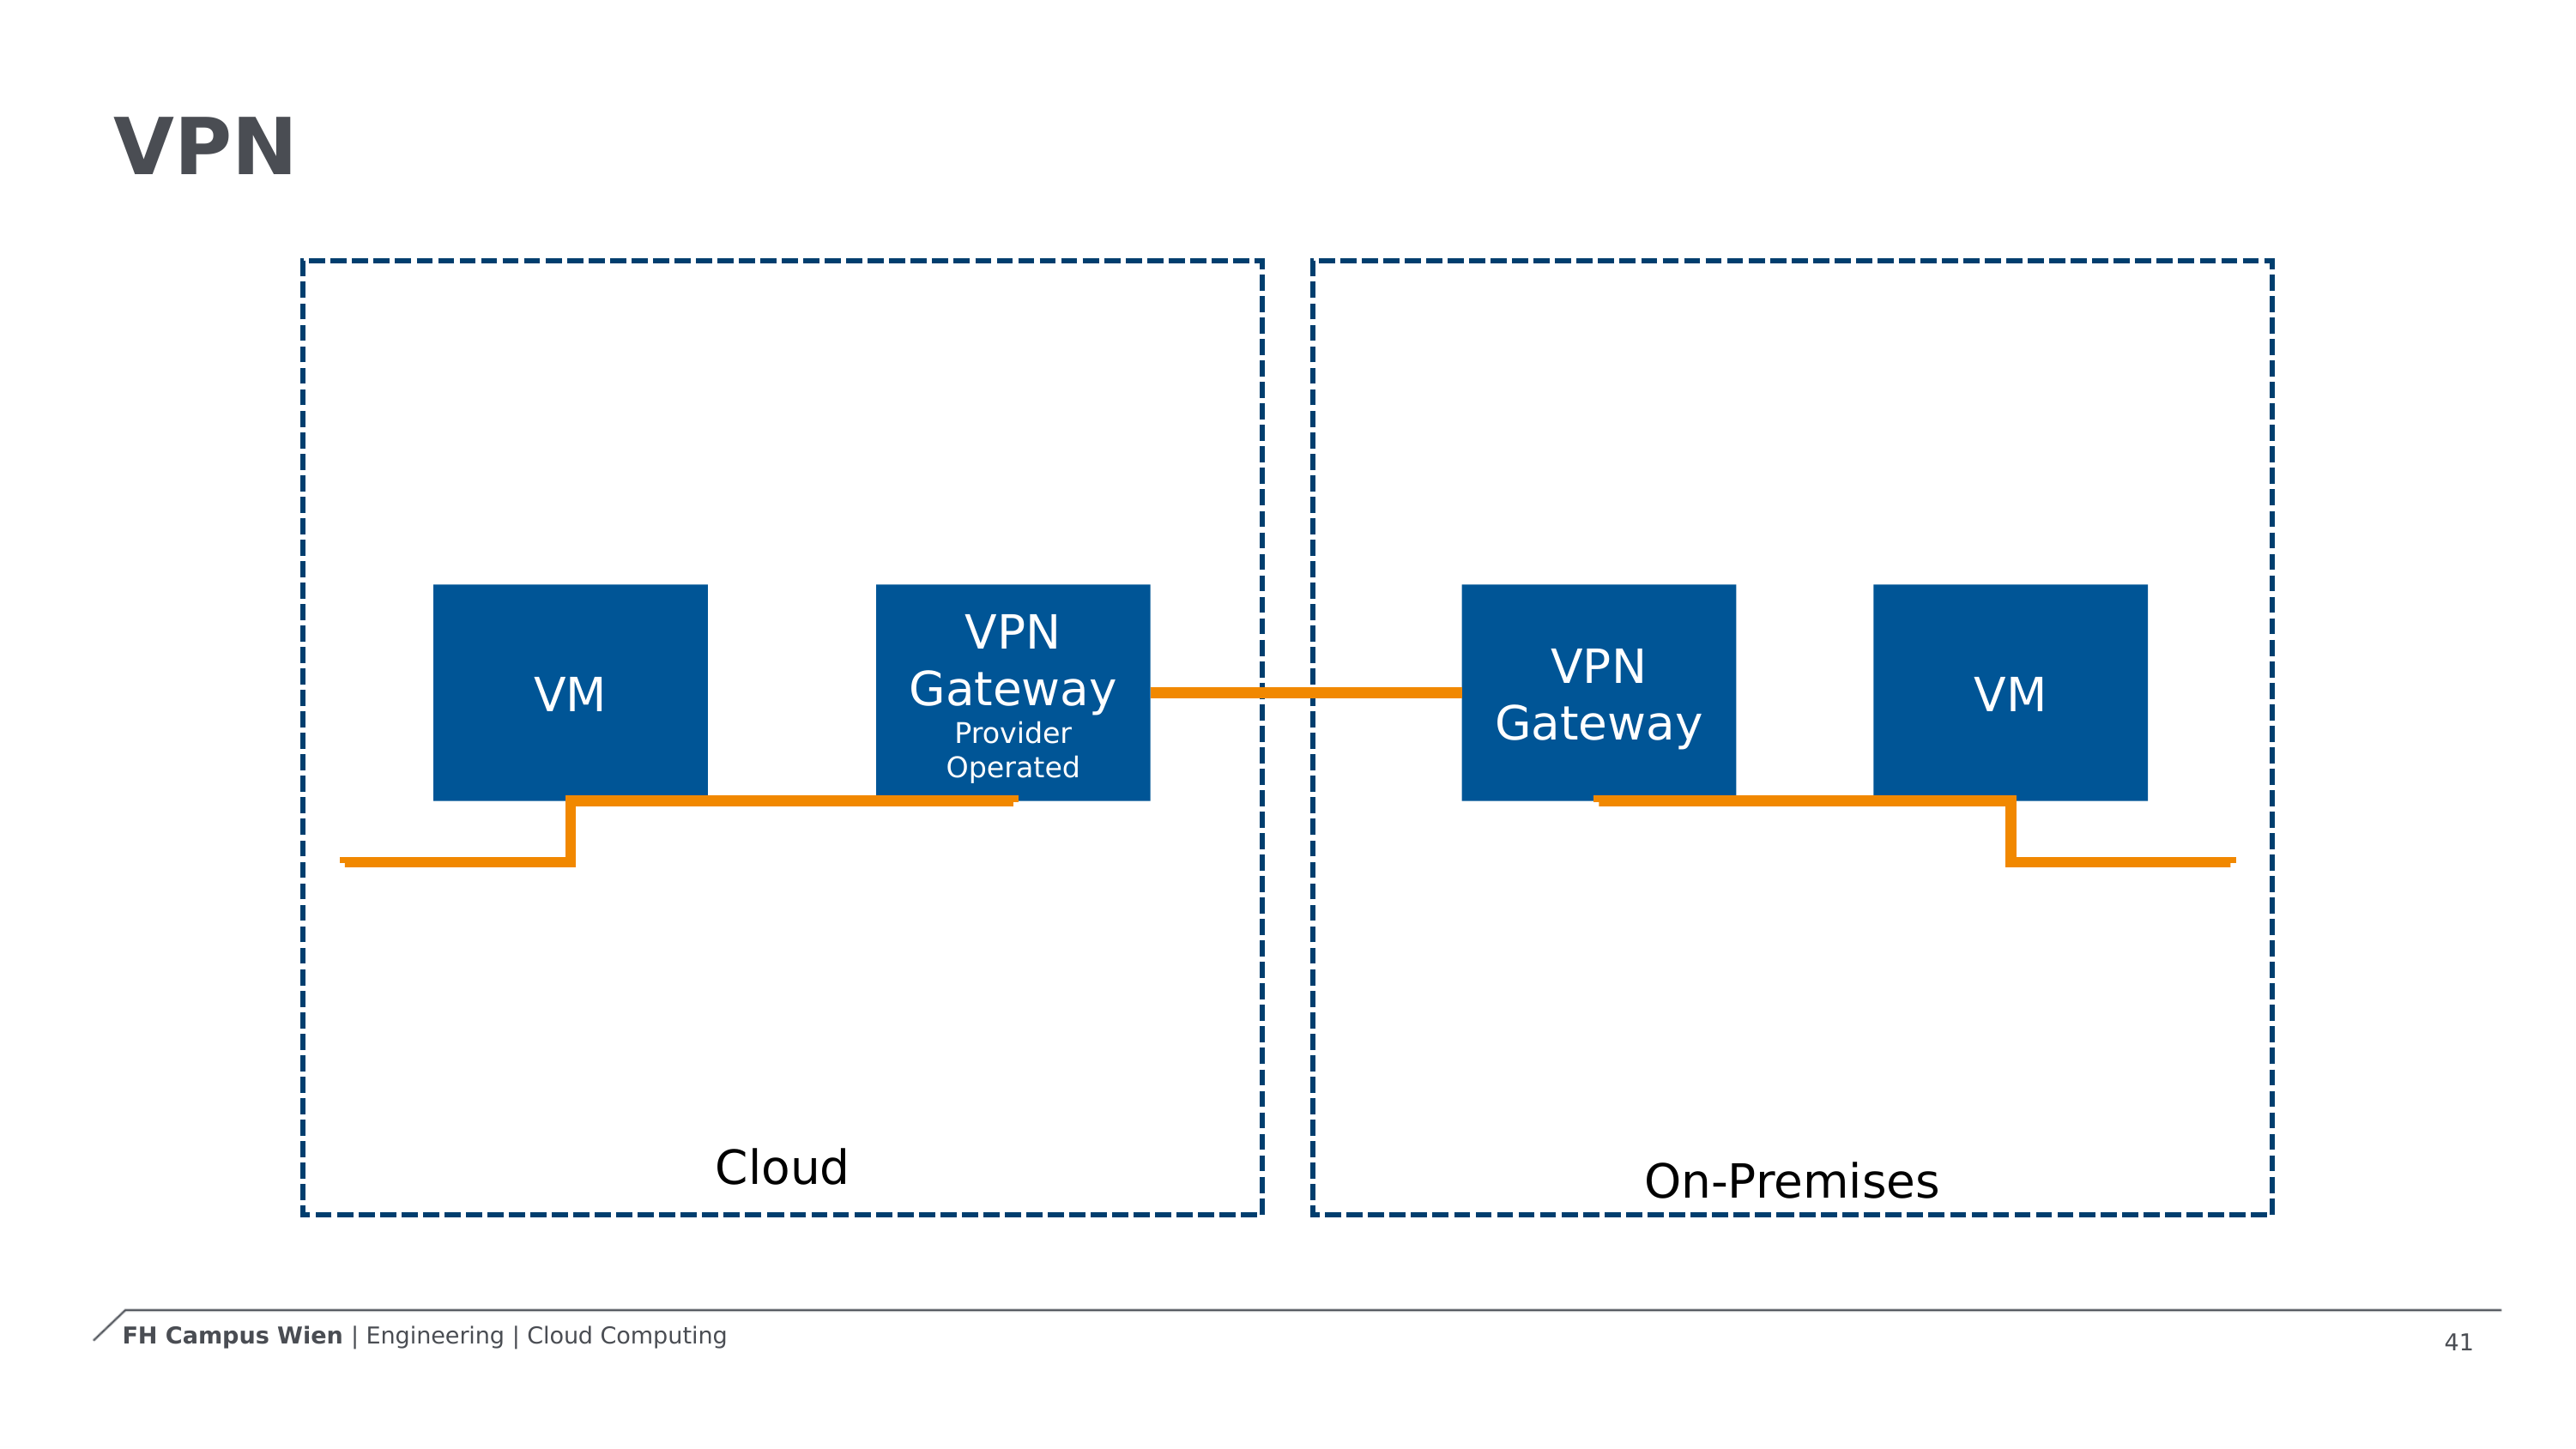

# VPN

VPN Gateway
Provider Operated
VPN Gateway
VM
VM
Cloud
On-Premises